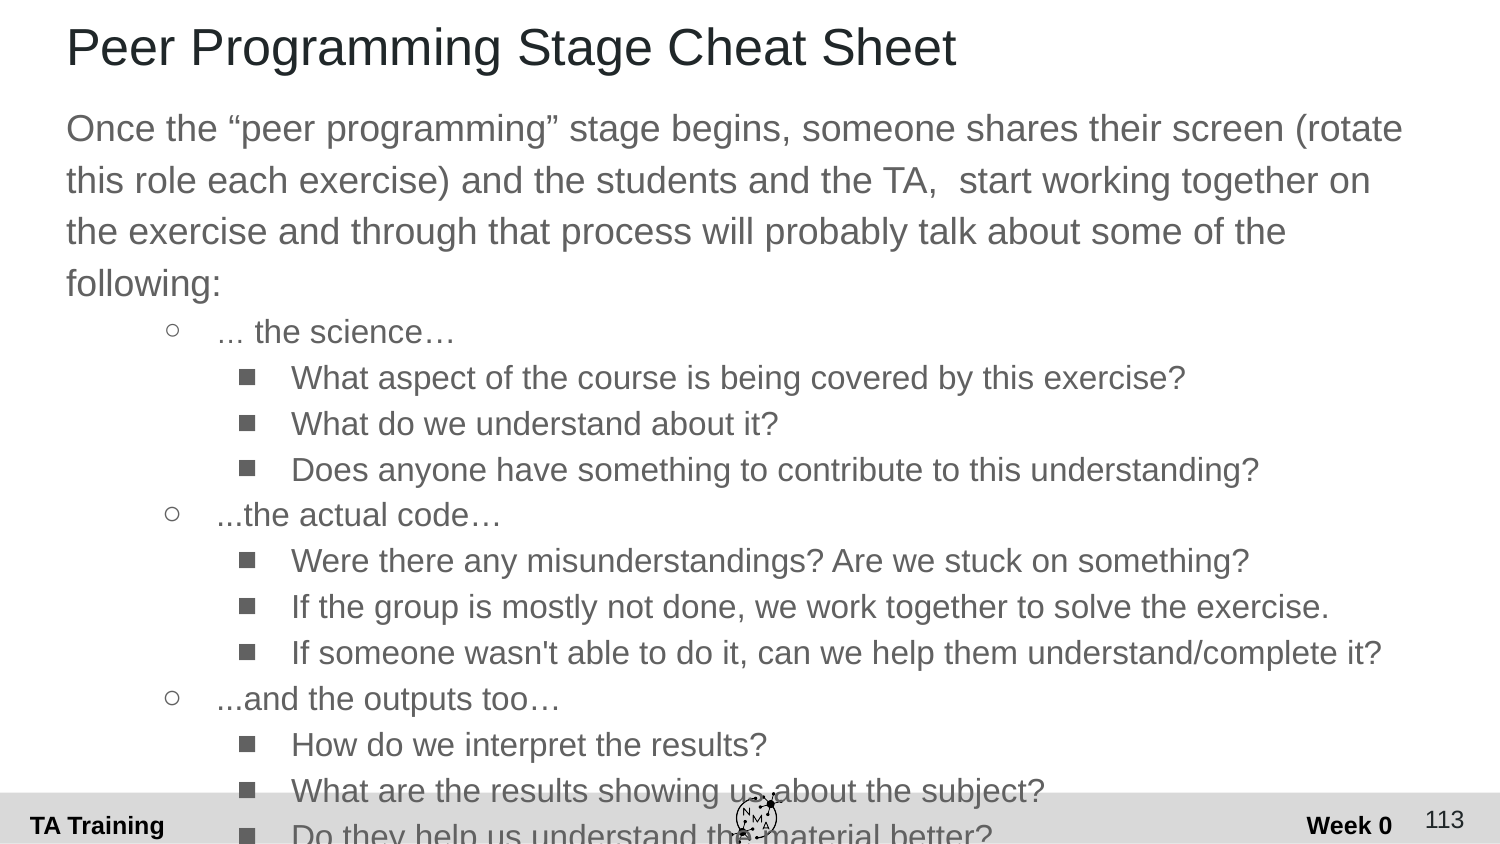

Peer Programming Stage Cheat Sheet
Once the “peer programming” stage begins, someone shares their screen (rotate this role each exercise) and the students and the TA,  start working together on the exercise and through that process will probably talk about some of the following:
… the science…
What aspect of the course is being covered by this exercise?
What do we understand about it?
Does anyone have something to contribute to this understanding?
...the actual code…
Were there any misunderstandings? Are we stuck on something?
If the group is mostly not done, we work together to solve the exercise.
If someone wasn't able to do it, can we help them understand/complete it?
...and the outputs too…
How do we interpret the results?
What are the results showing us about the subject?
Do they help us understand the material better?
113